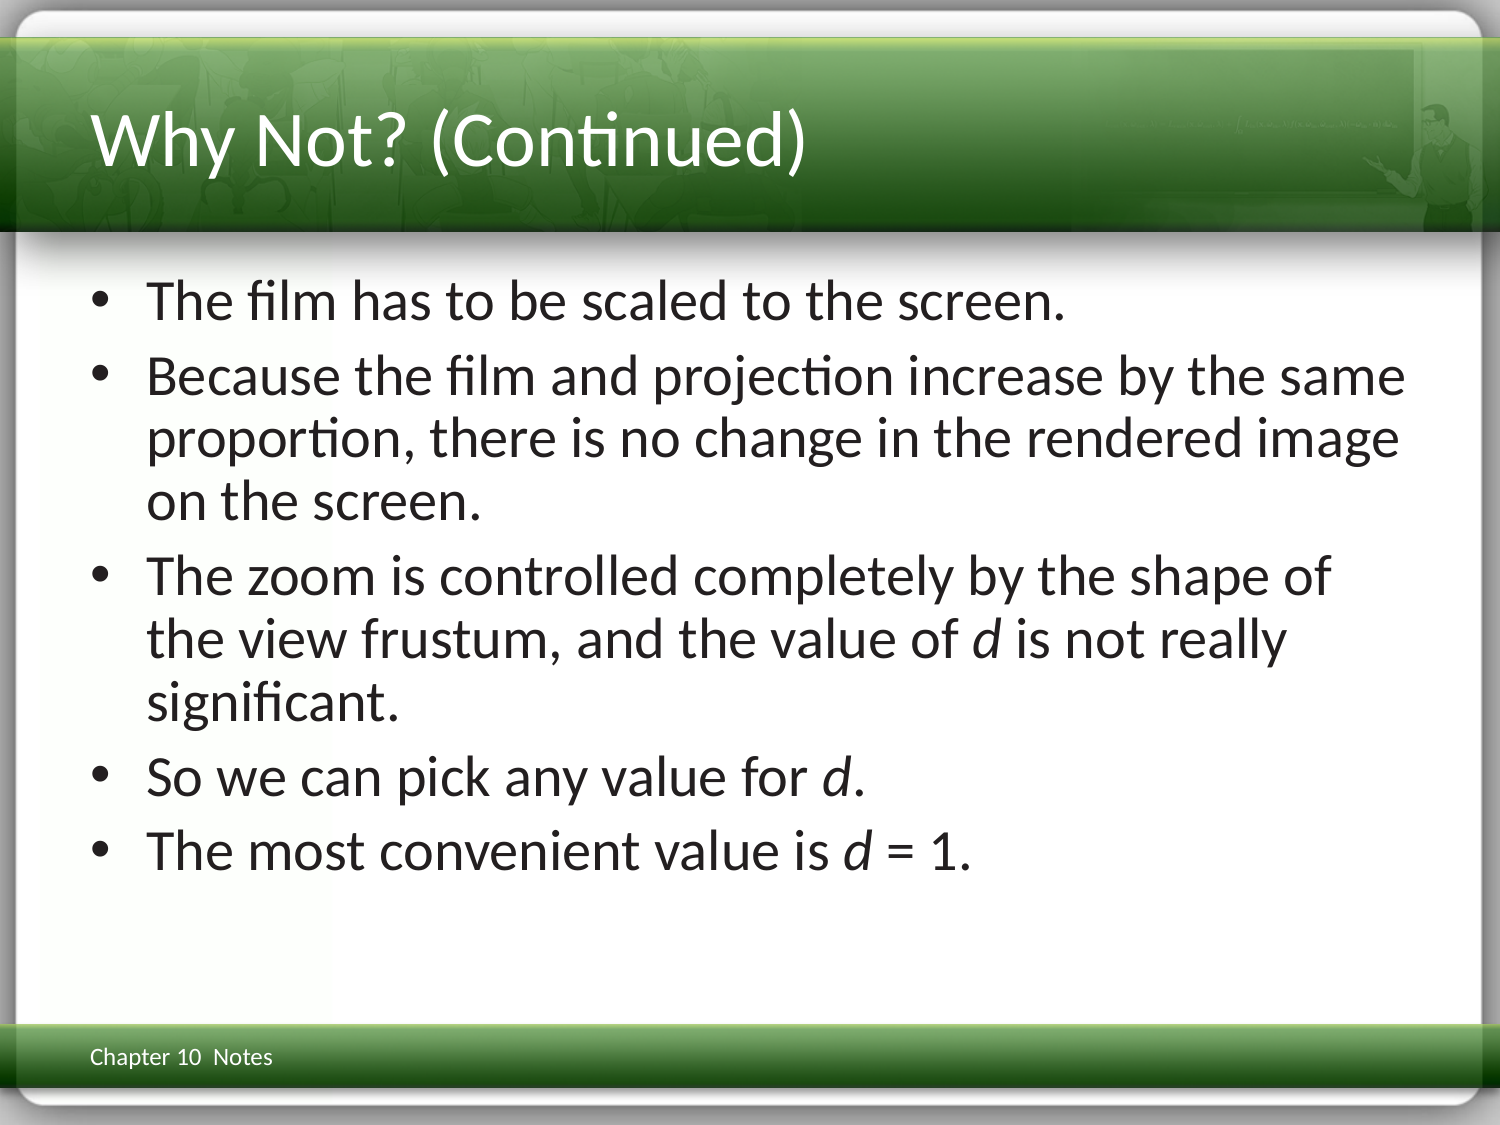

# Why Not? (Continued)
The film has to be scaled to the screen.
Because the film and projection increase by the same proportion, there is no change in the rendered image on the screen.
The zoom is controlled completely by the shape of the view frustum, and the value of d is not really significant.
So we can pick any value for d.
The most convenient value is d = 1.
Chapter 10  Notes
3D Math Primer for Graphics & Game Dev
53